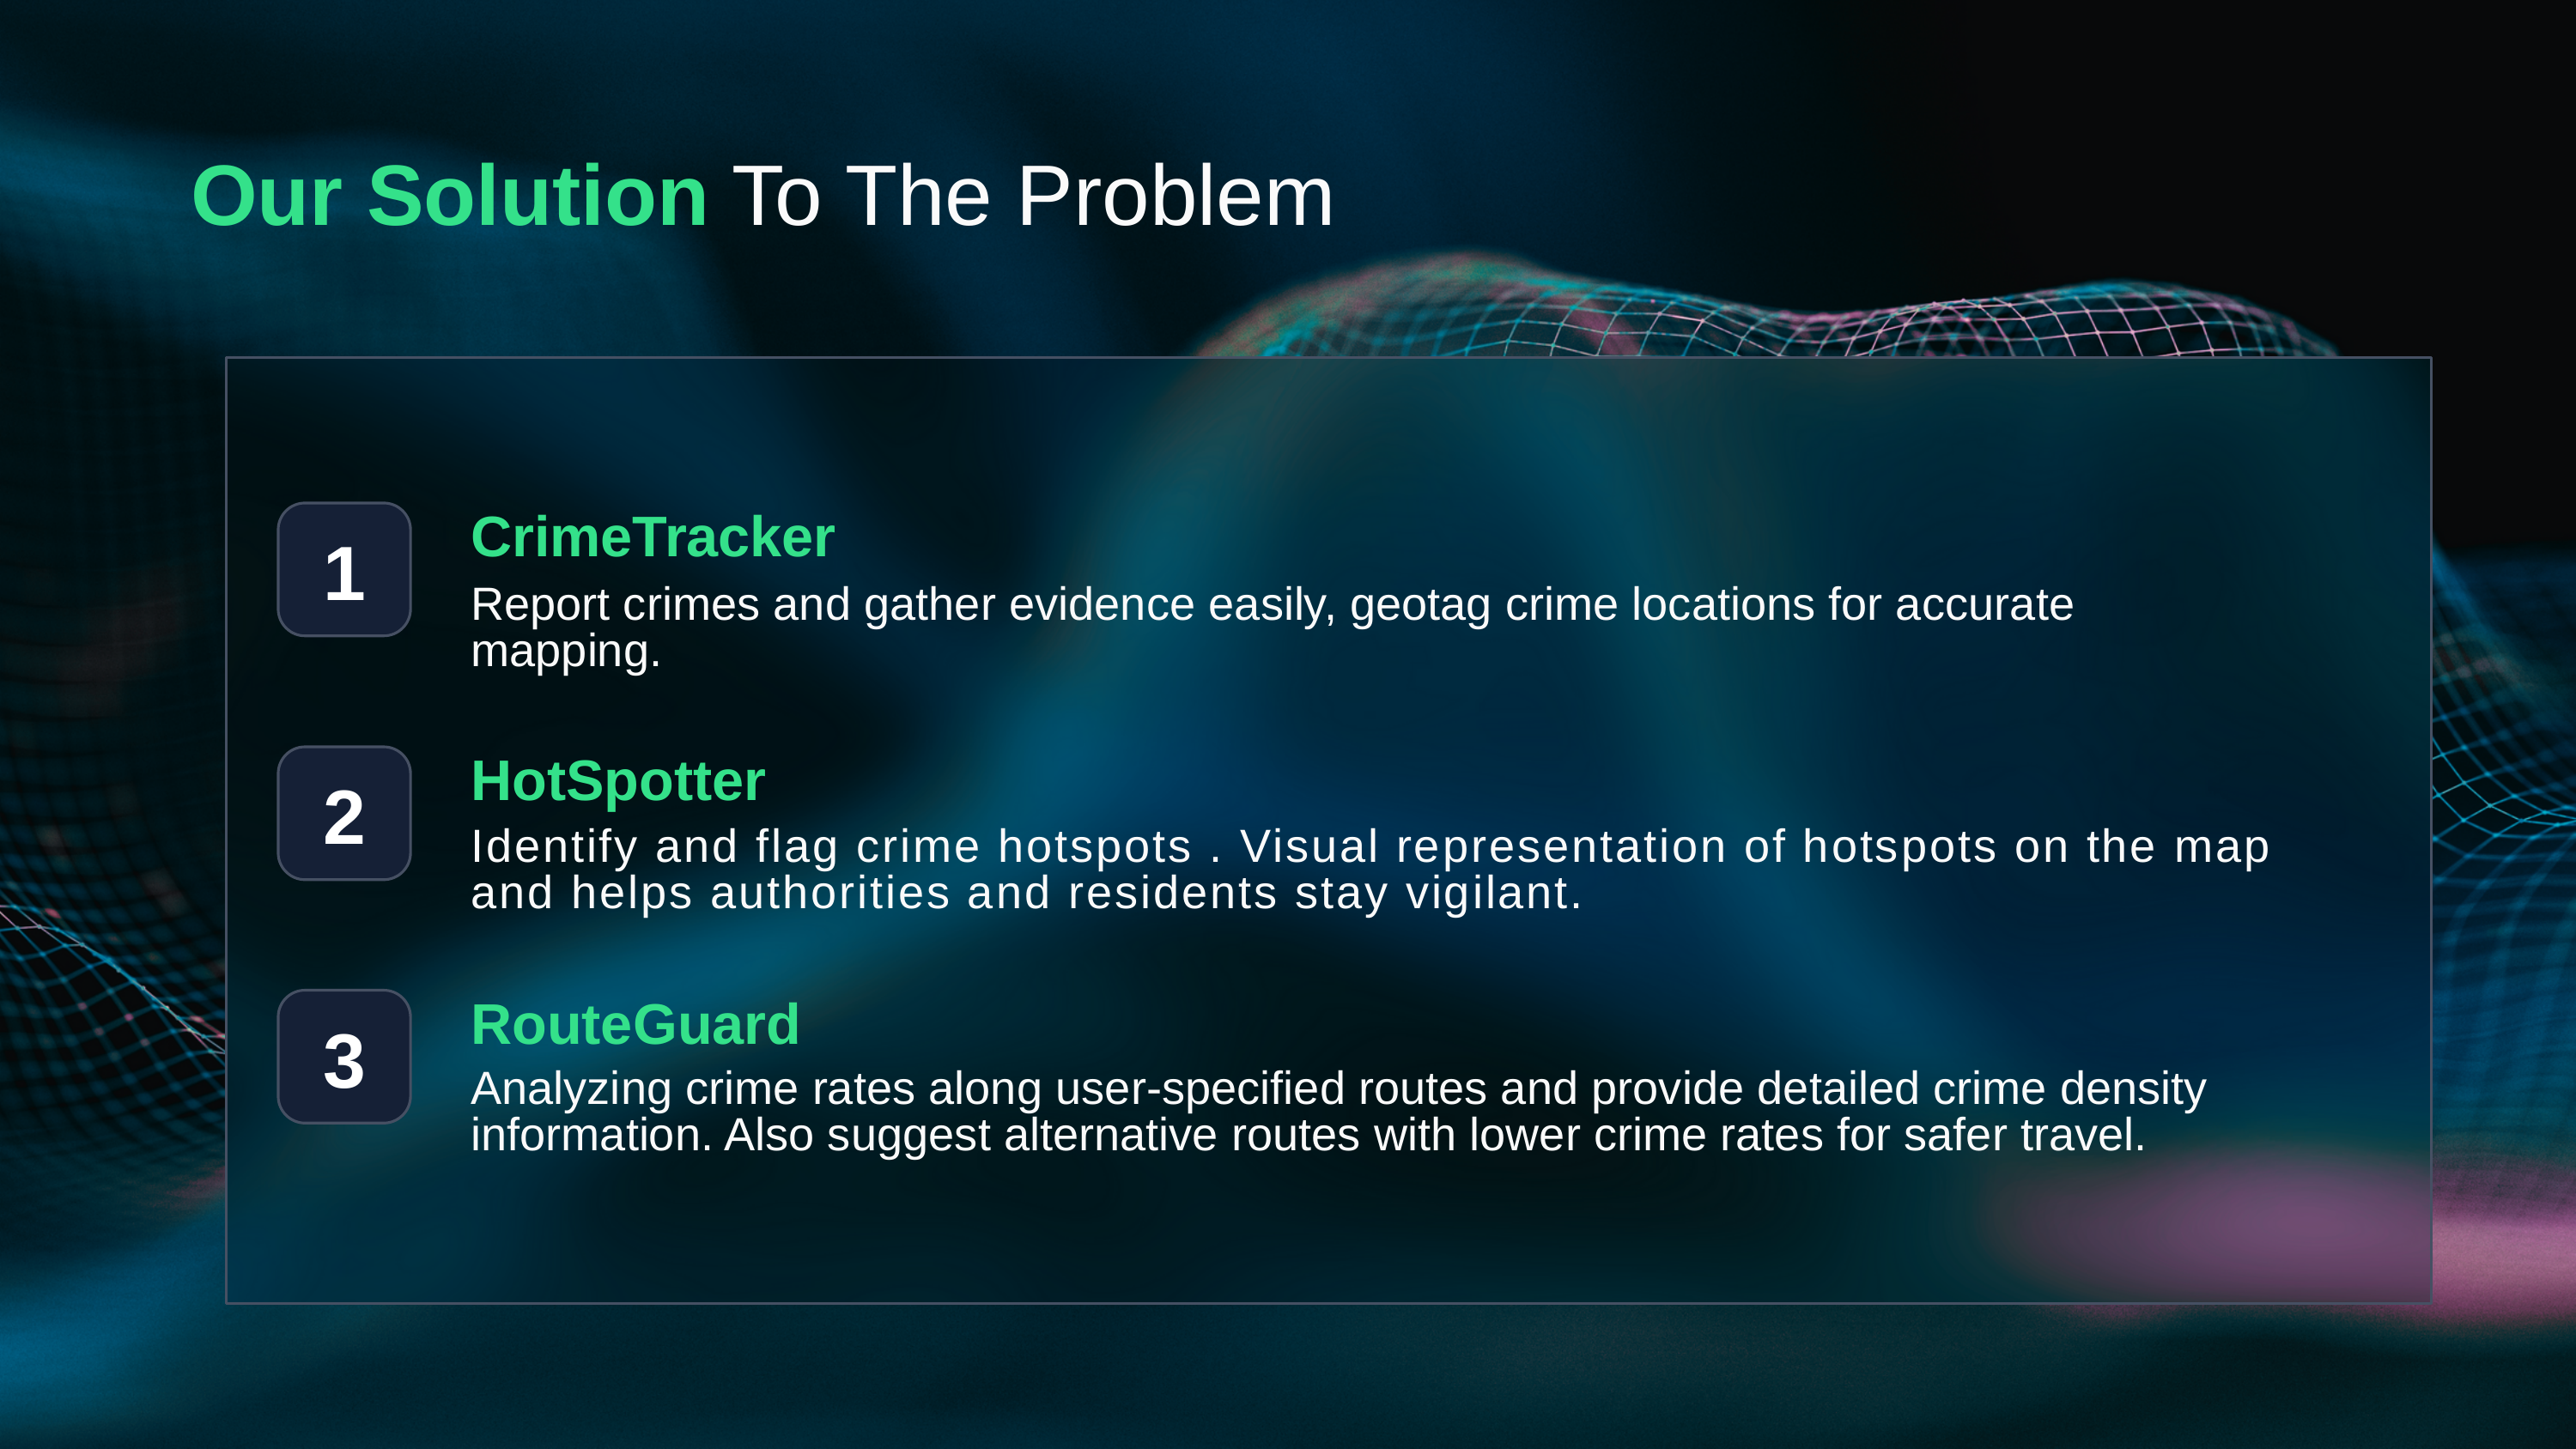

Our Solution To The Problem

1
CrimeTracker
Report crimes and gather evidence easily, geotag crime locations for accurate mapping.

2
HotSpotter
Identify and flag crime hotspots . Visual representation of hotspots on the map and helps authorities and residents stay vigilant.

3
RouteGuard
Analyzing crime rates along user-specified routes and provide detailed crime density information. Also suggest alternative routes with lower crime rates for safer travel.